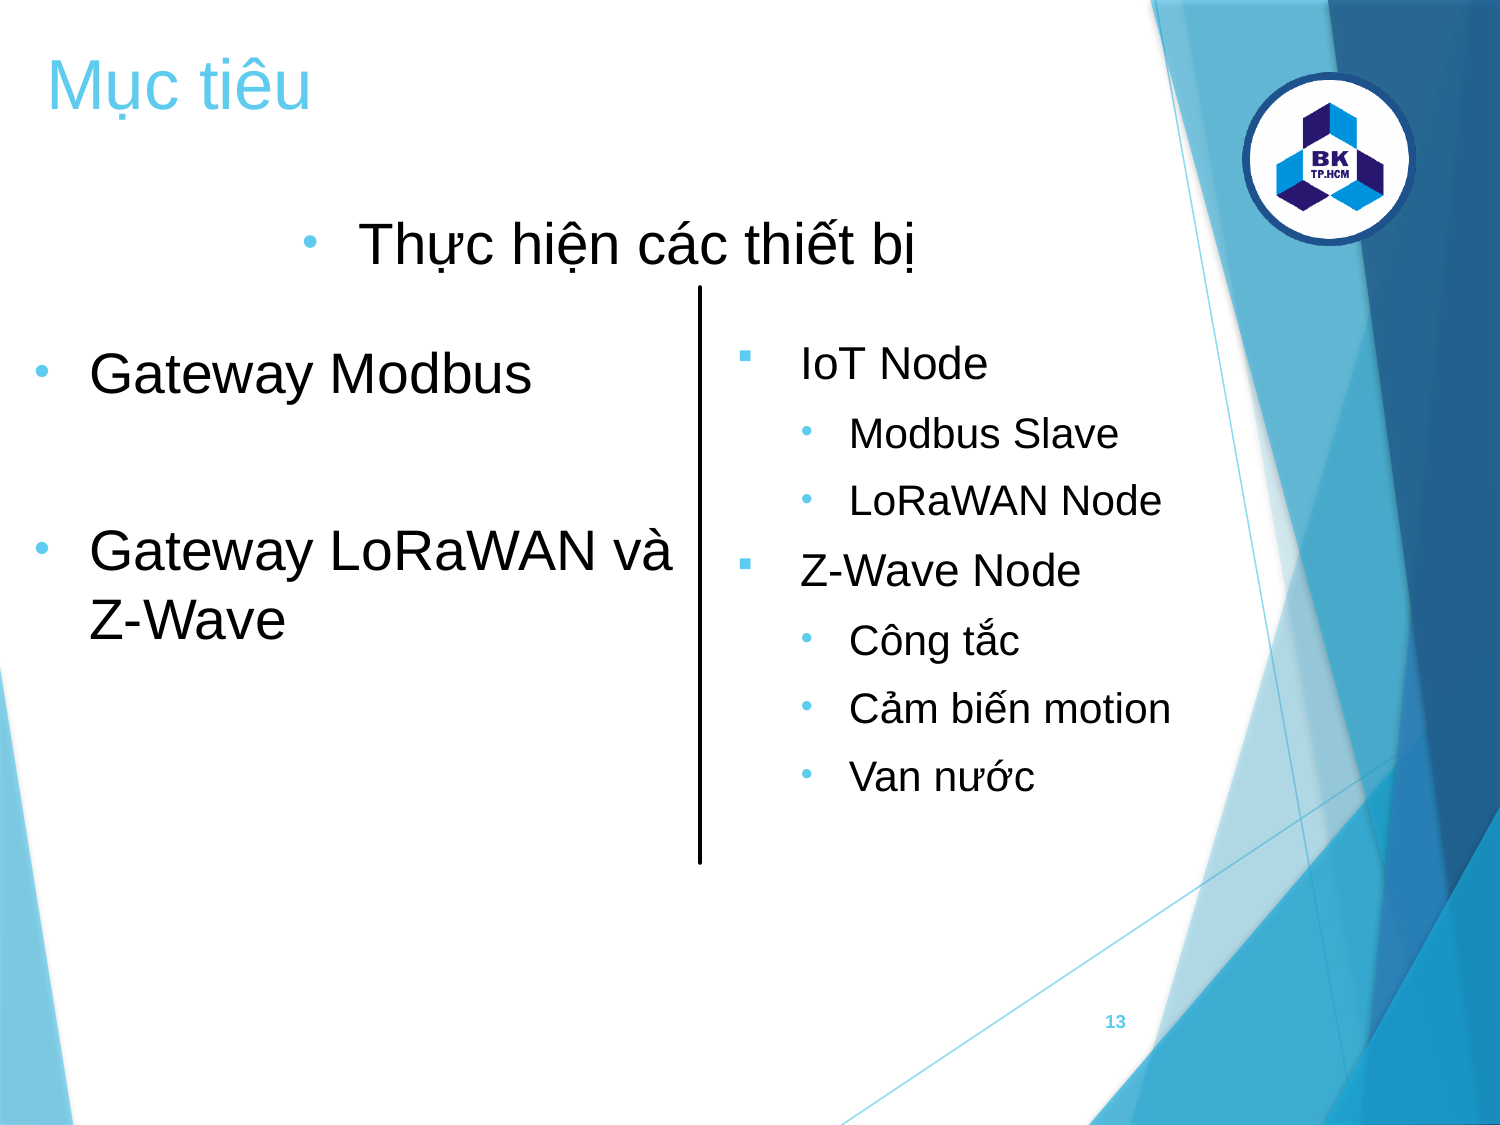

Mục tiêu
Thực hiện các thiết bị

IoT Node
Modbus Slave
LoRaWAN Node
Z-Wave Node
Công tắc
Cảm biến motion
Van nước

Gateway Modbus

Gateway LoRaWAN và Z-Wave

13